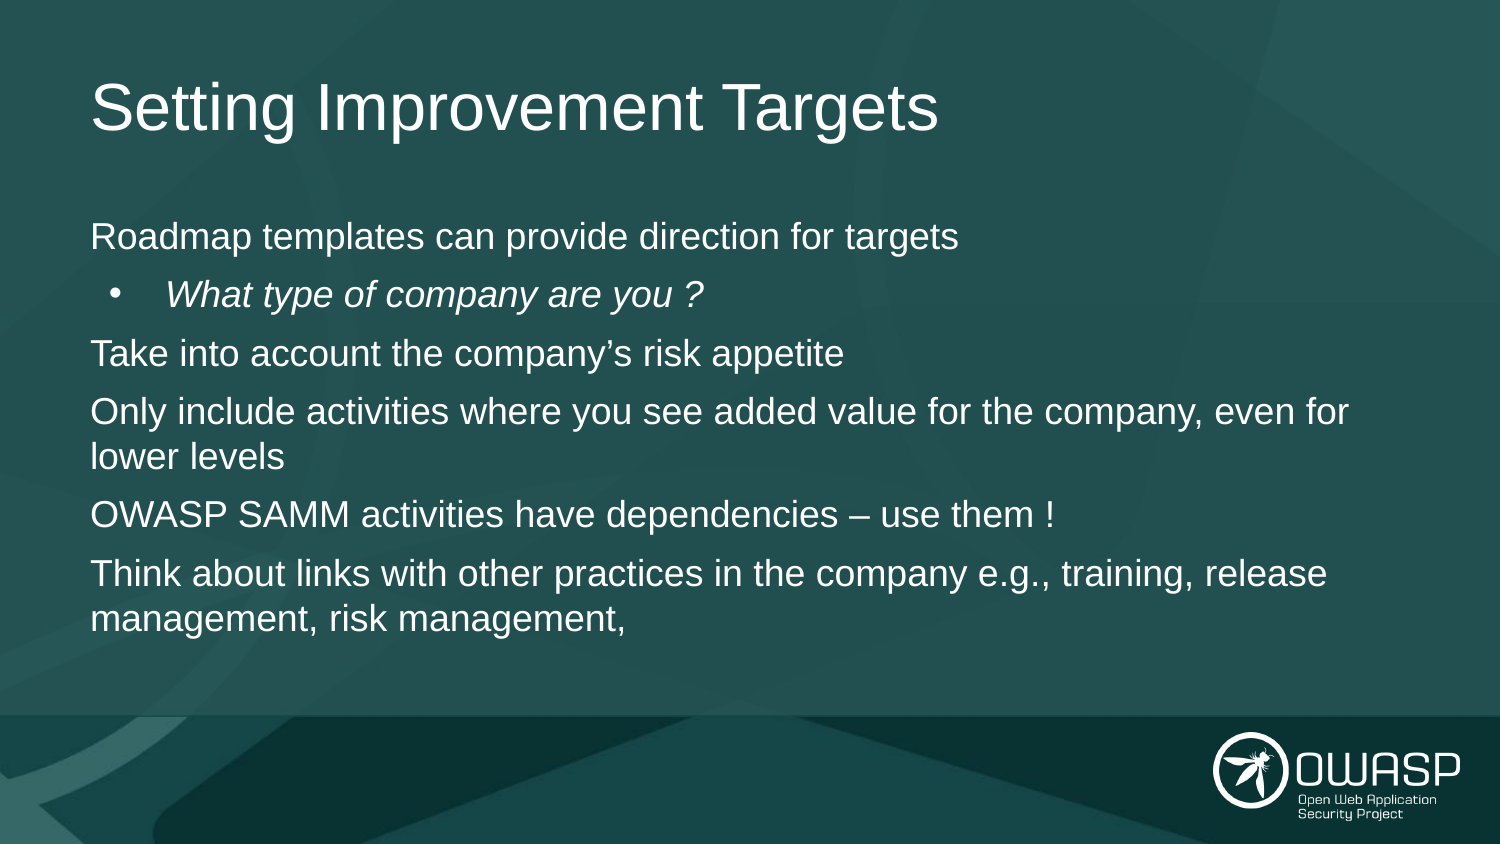

# Setting Improvement Targets
Roadmap templates can provide direction for targets
What type of company are you ?
Take into account the company’s risk appetite
Only include activities where you see added value for the company, even for lower levels
OWASP SAMM activities have dependencies – use them !
Think about links with other practices in the company e.g., training, release management, risk management,